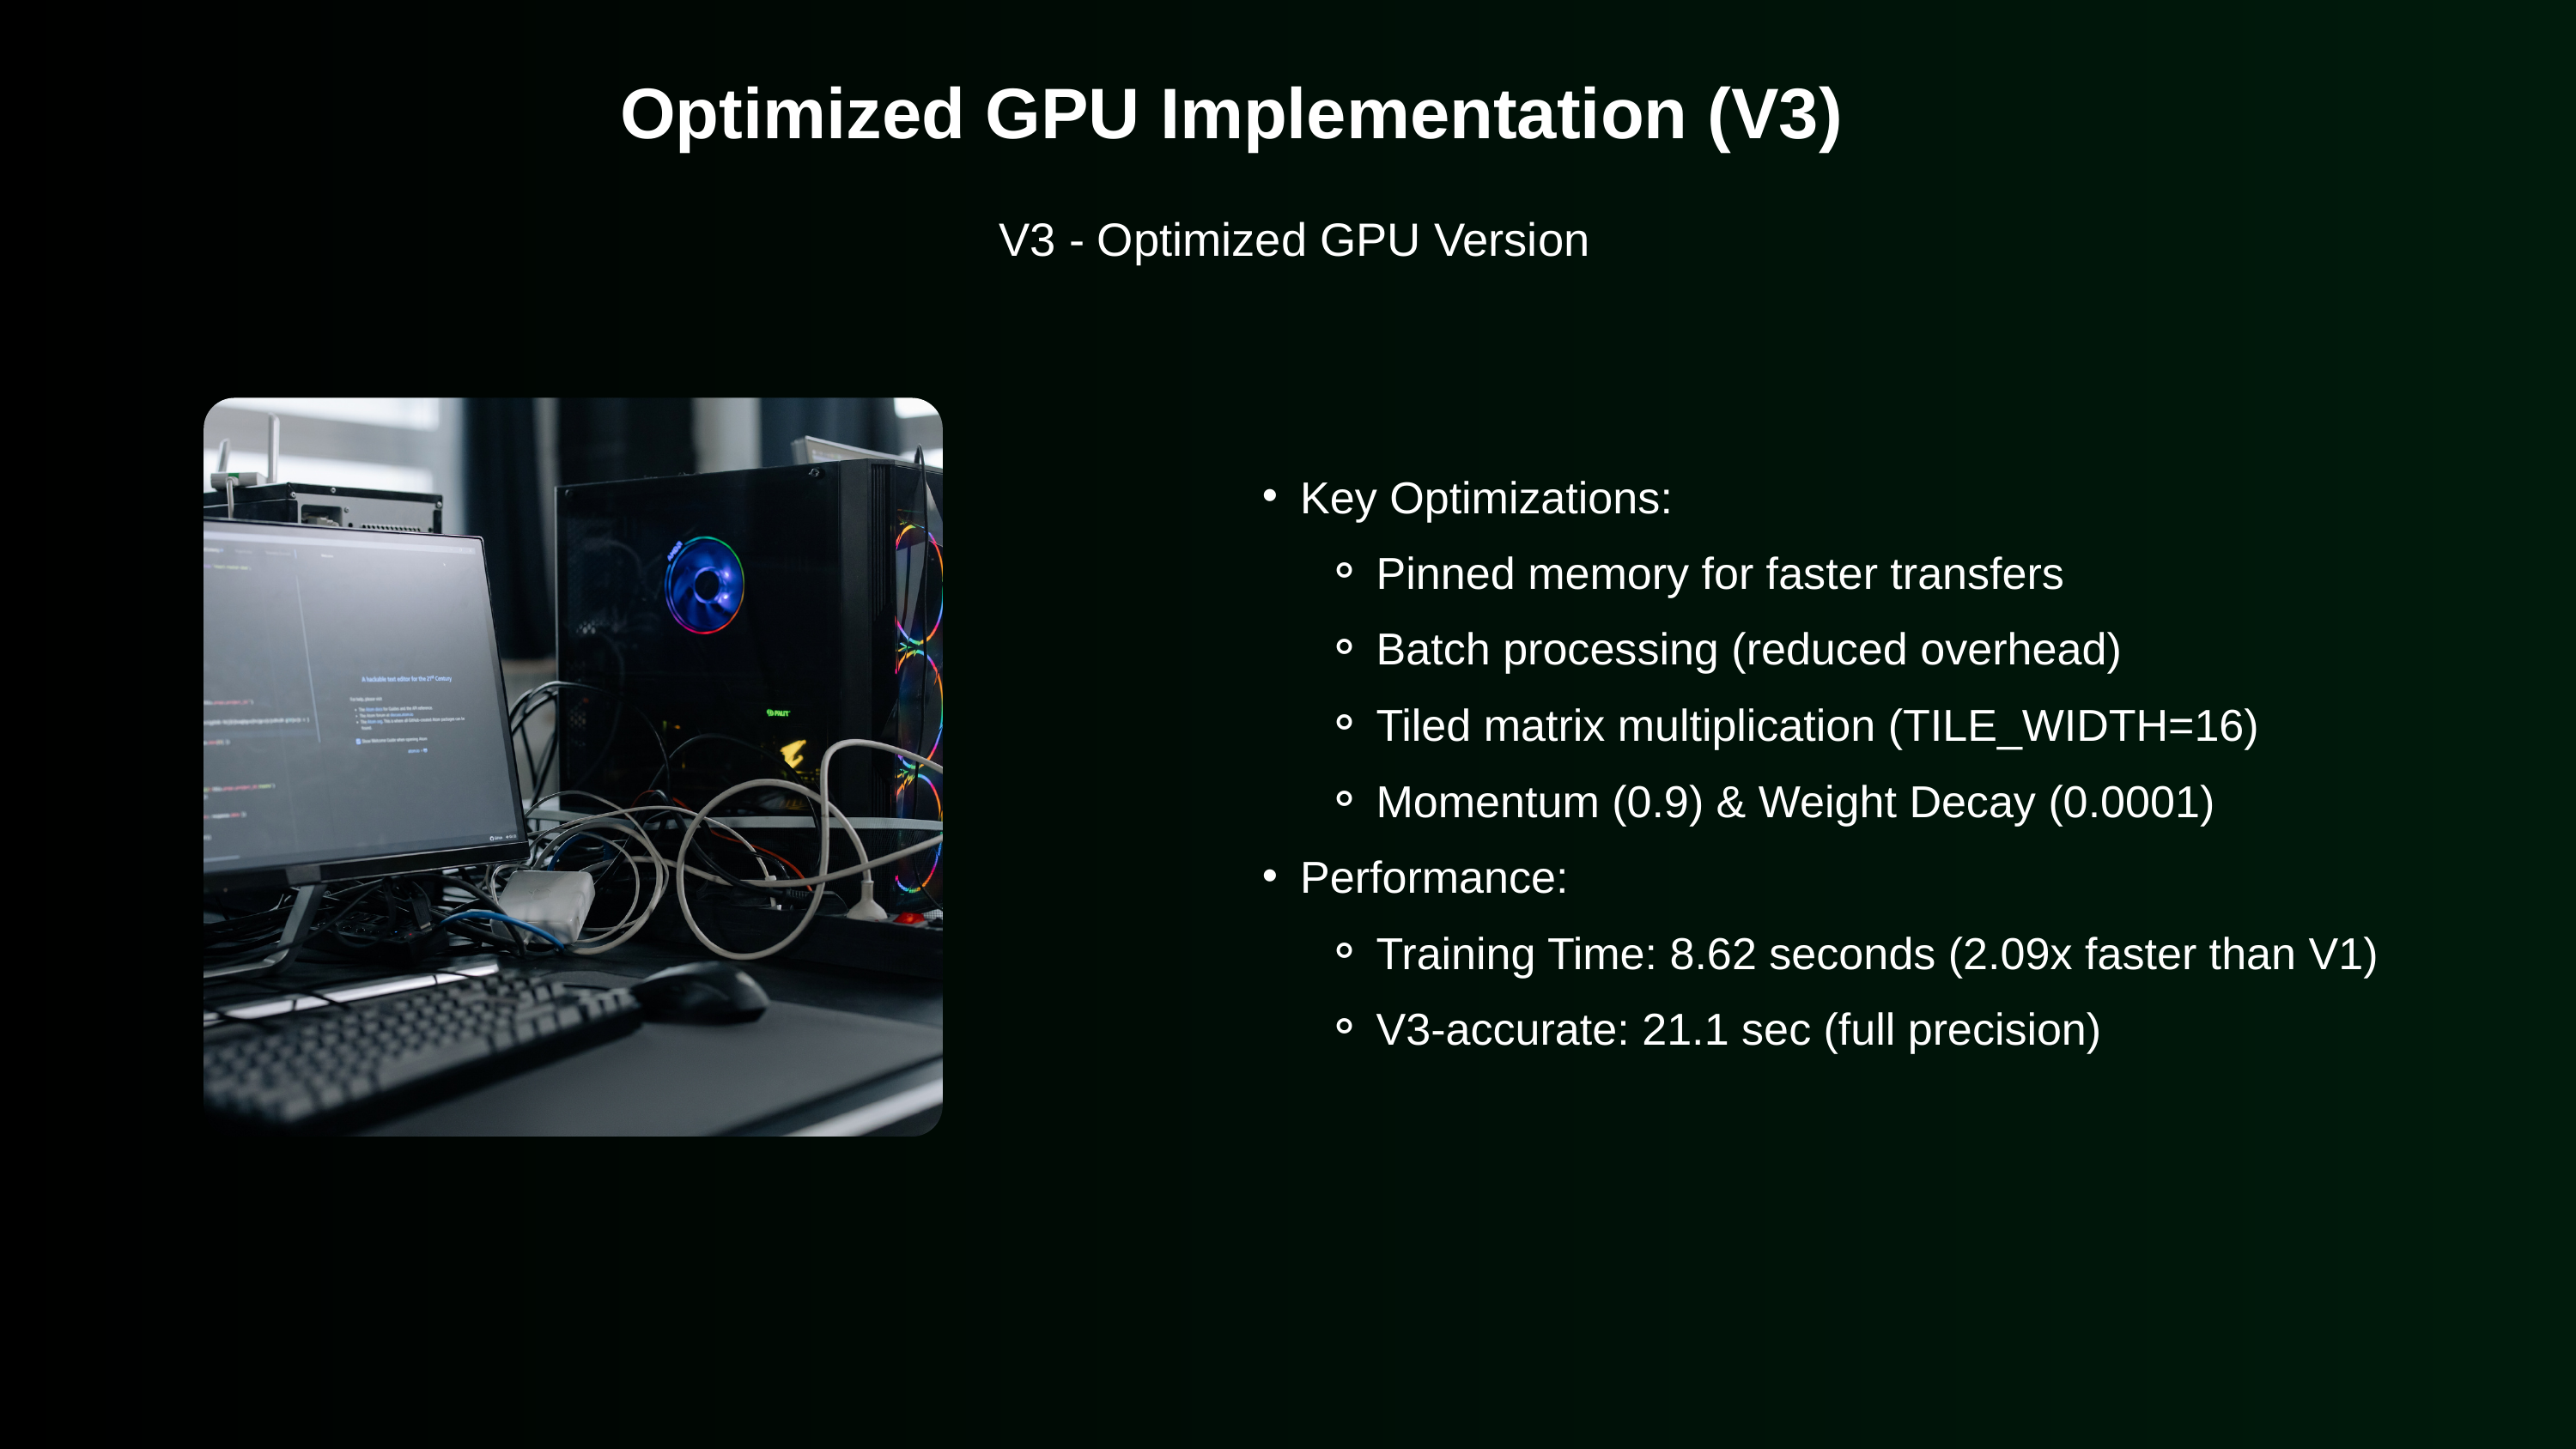

Optimized GPU Implementation (V3)

 V3 - Optimized GPU Version

Key Optimizations:
Pinned memory for faster transfers
Batch processing (reduced overhead)
Tiled matrix multiplication (TILE_WIDTH=16)
Momentum (0.9) & Weight Decay (0.0001)
Performance:
Training Time: 8.62 seconds (2.09x faster than V1)
V3-accurate: 21.1 sec (full precision)